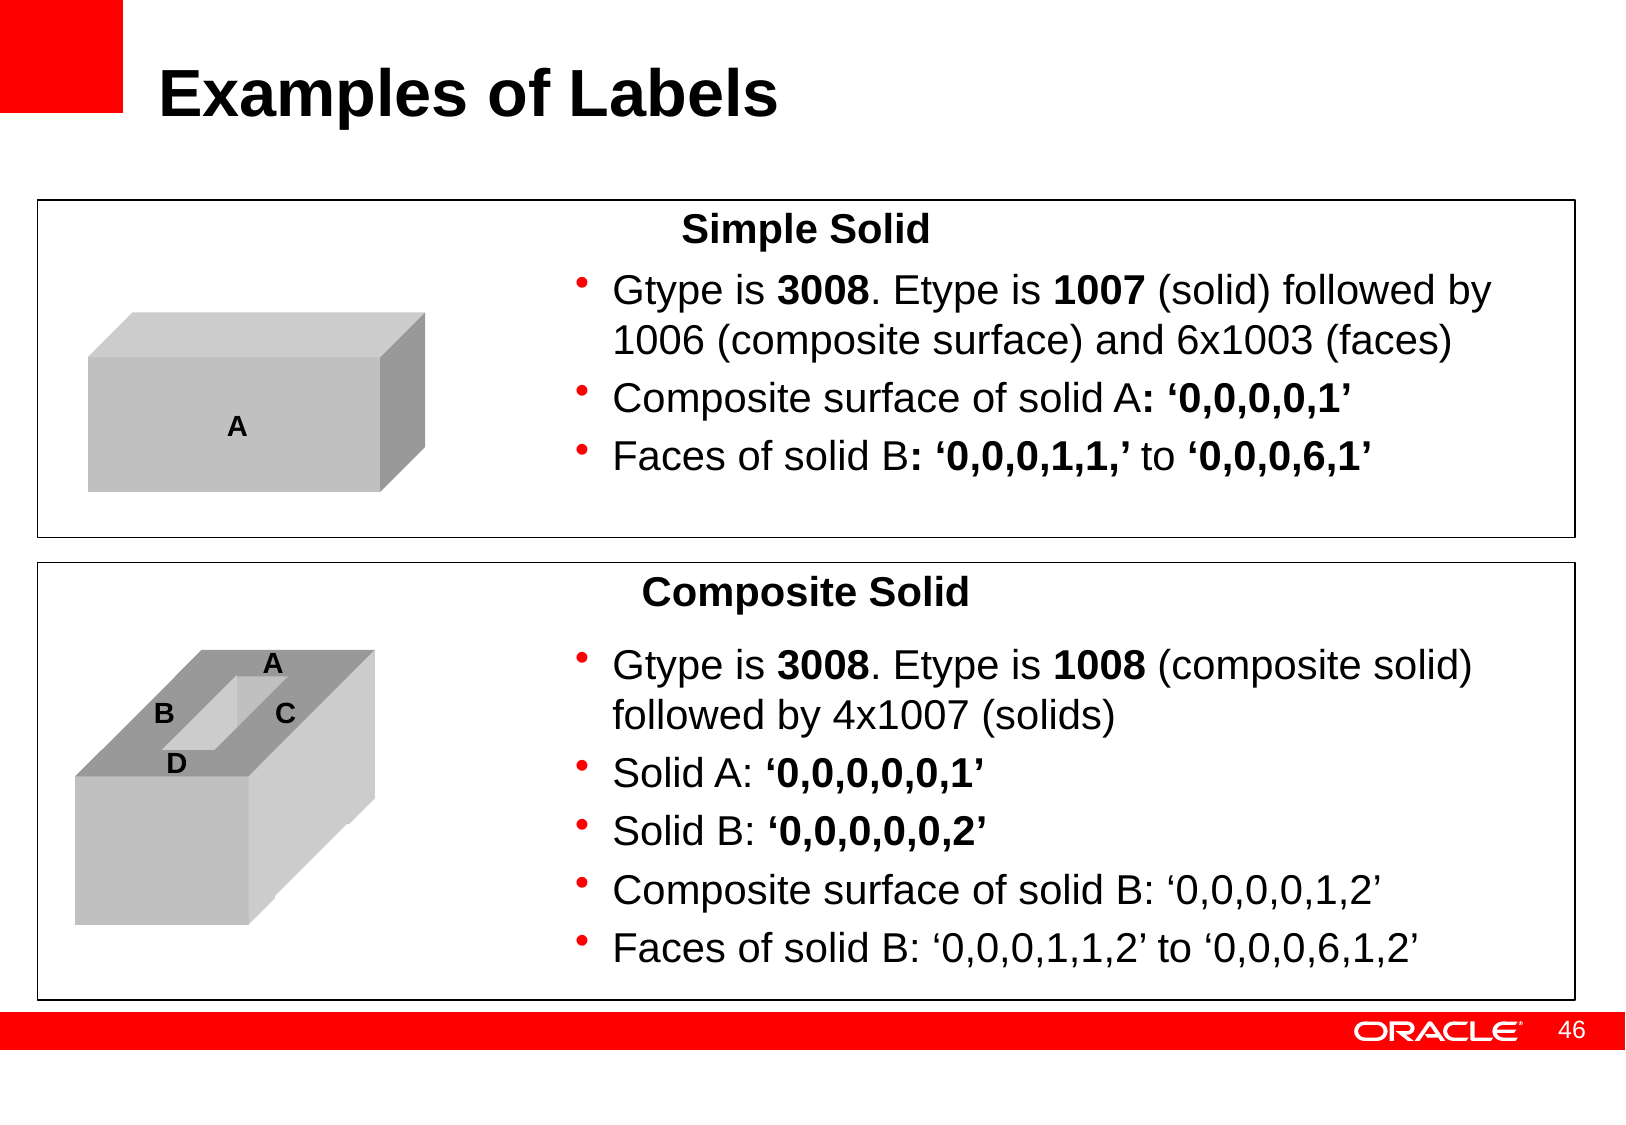

# Examples of Labels
Simple Solid
Gtype is 3008. Etype is 1007 (solid) followed by 1006 (composite surface) and 6x1003 (faces)
Composite surface of solid A: ‘0,0,0,0,1’
Faces of solid B: ‘0,0,0,1,1,’ to ‘0,0,0,6,1’

A
Composite Solid

A
Gtype is 3008. Etype is 1008 (composite solid) followed by 4x1007 (solids)
Solid A: ‘0,0,0,0,0,1’
Solid B: ‘0,0,0,0,0,2’
Composite surface of solid B: ‘0,0,0,0,1,2’
Faces of solid B: ‘0,0,0,1,1,2’ to ‘0,0,0,6,1,2’
B
C

D